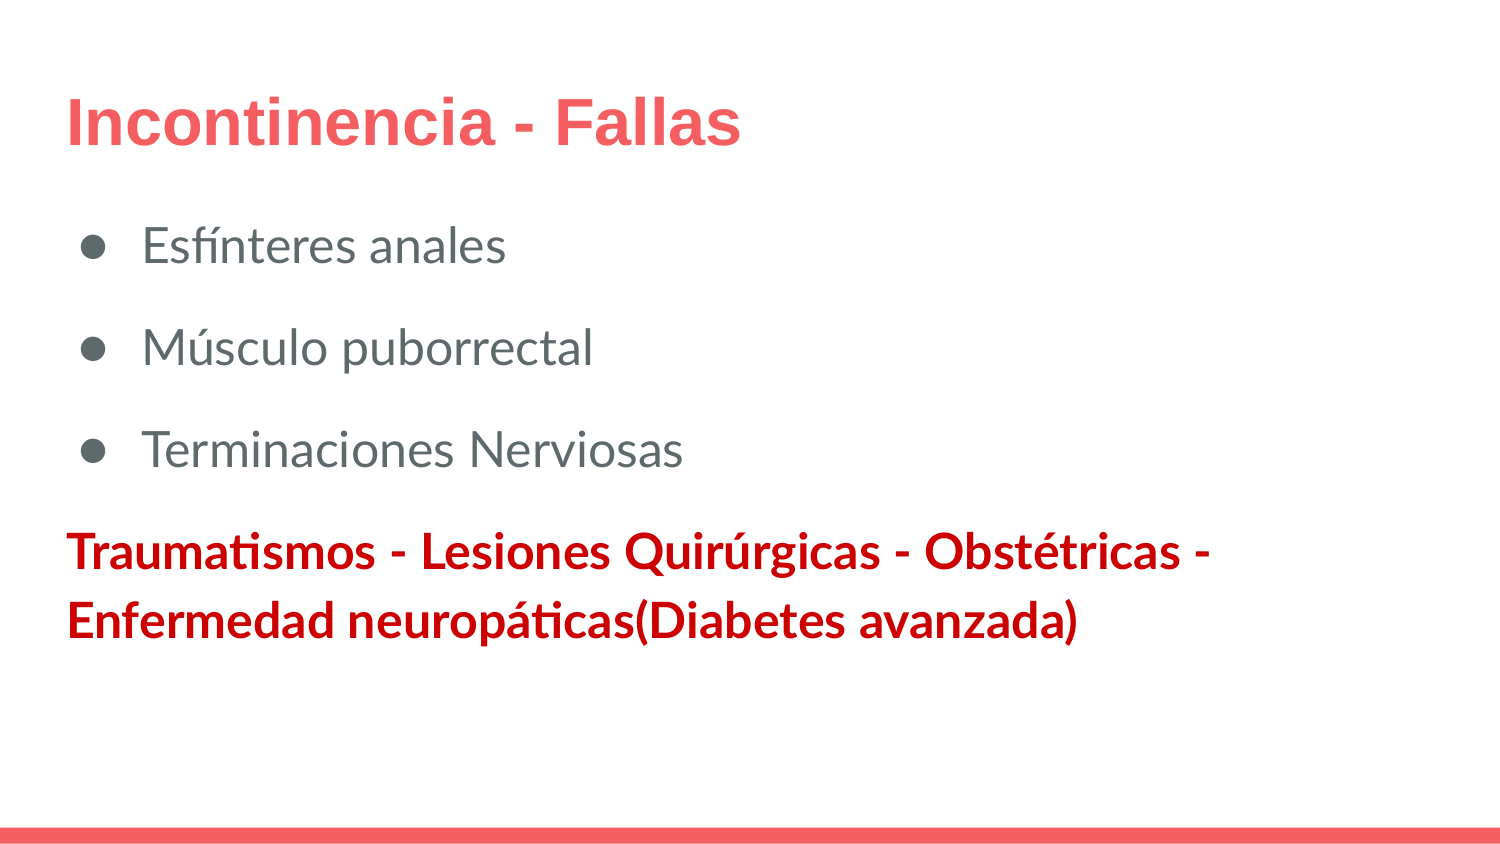

# Incontinencia - Fallas
Esfínteres anales
Músculo puborrectal
Terminaciones Nerviosas
Traumatismos - Lesiones Quirúrgicas - Obstétricas - Enfermedad neuropáticas(Diabetes avanzada)